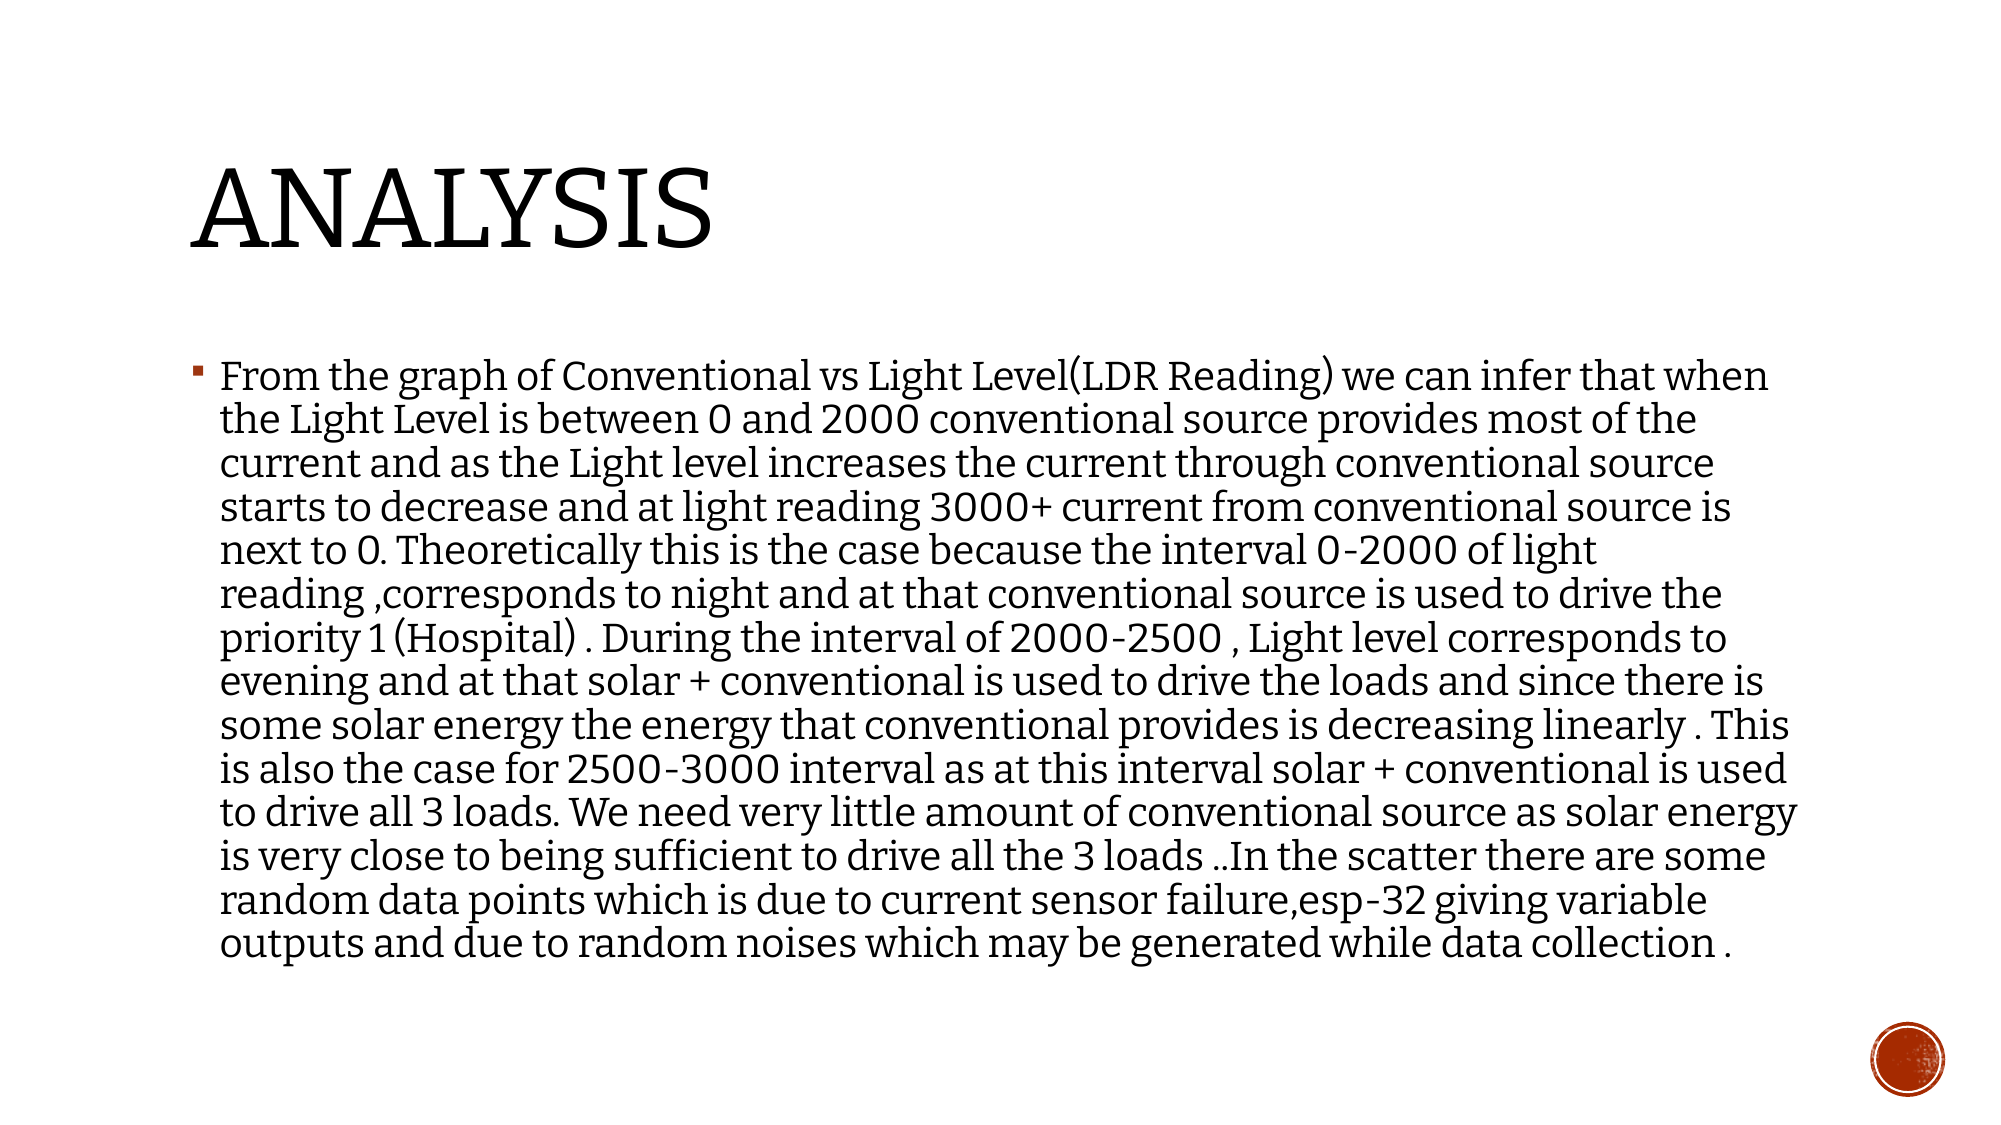

# Analysis
From the graph of Conventional vs Light Level(LDR Reading) we can infer that when the Light Level is between 0 and 2000 conventional source provides most of the current and as the Light level increases the current through conventional source starts to decrease and at light reading 3000+ current from conventional source is next to 0. Theoretically this is the case because the interval 0-2000 of light reading ,corresponds to night and at that conventional source is used to drive the priority 1 (Hospital) . During the interval of 2000-2500 , Light level corresponds to evening and at that solar + conventional is used to drive the loads and since there is some solar energy the energy that conventional provides is decreasing linearly . This is also the case for 2500-3000 interval as at this interval solar + conventional is used to drive all 3 loads. We need very little amount of conventional source as solar energy is very close to being sufficient to drive all the 3 loads ..In the scatter there are some random data points which is due to current sensor failure,esp-32 giving variable outputs and due to random noises which may be generated while data collection .